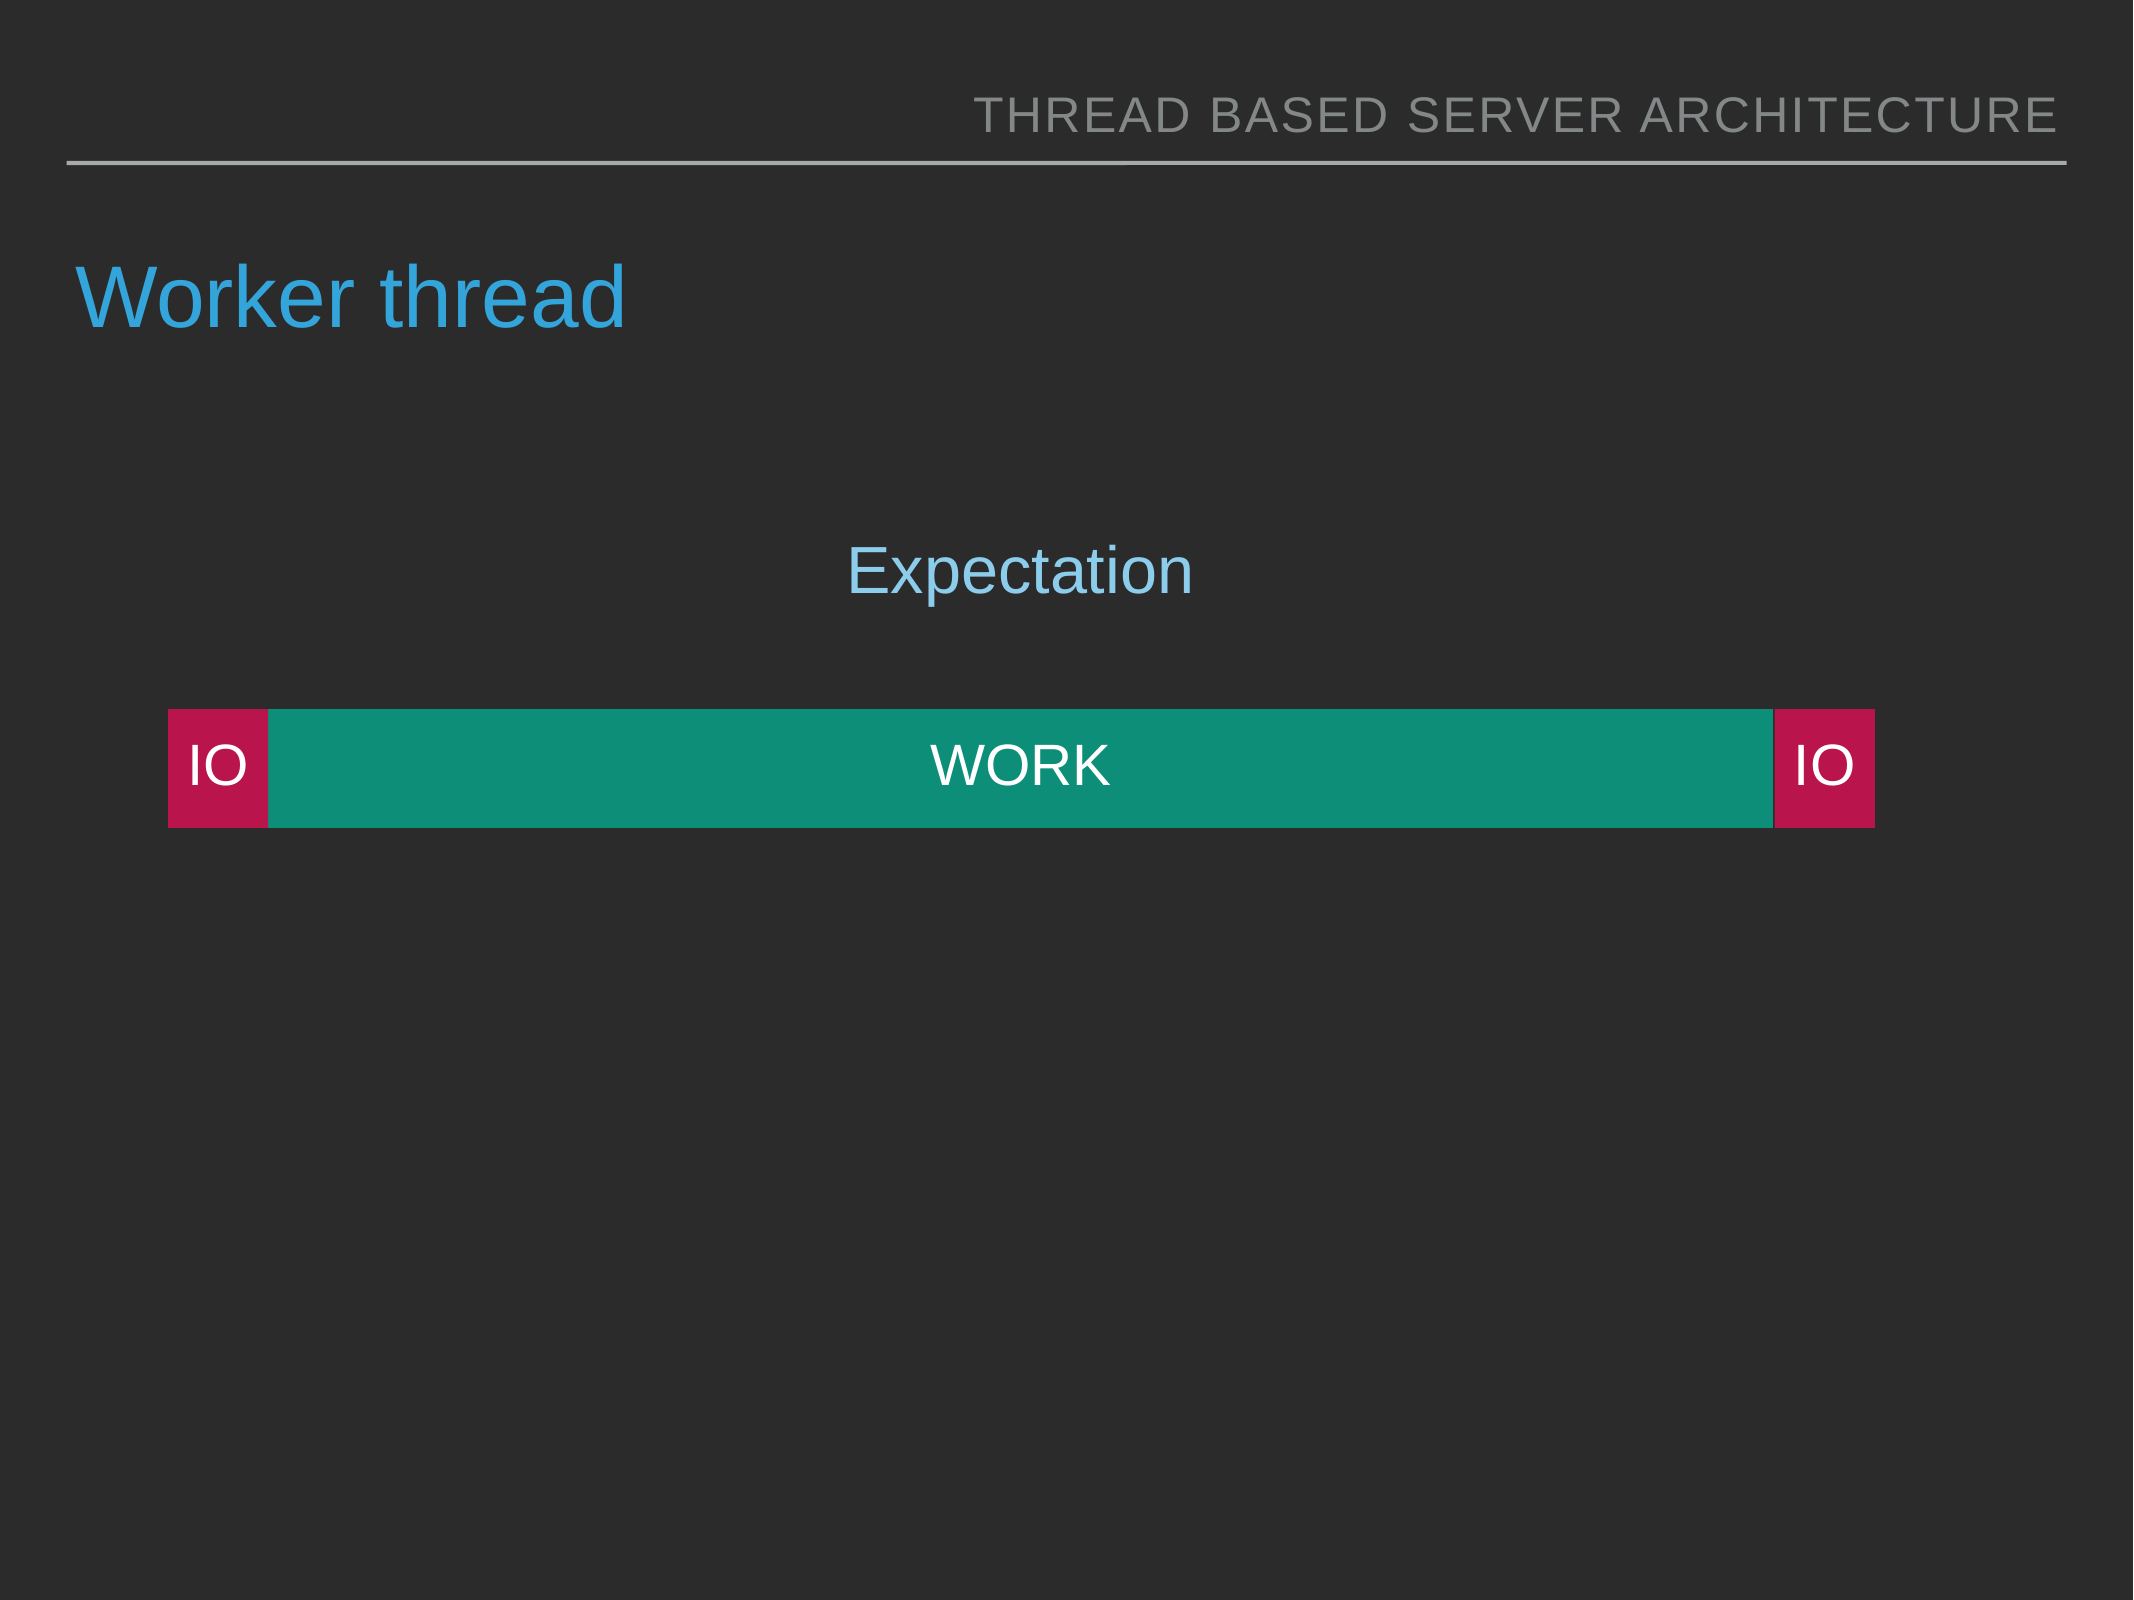

thread based server architecture
# Worker thread
Expectation
IO
WORK
IO